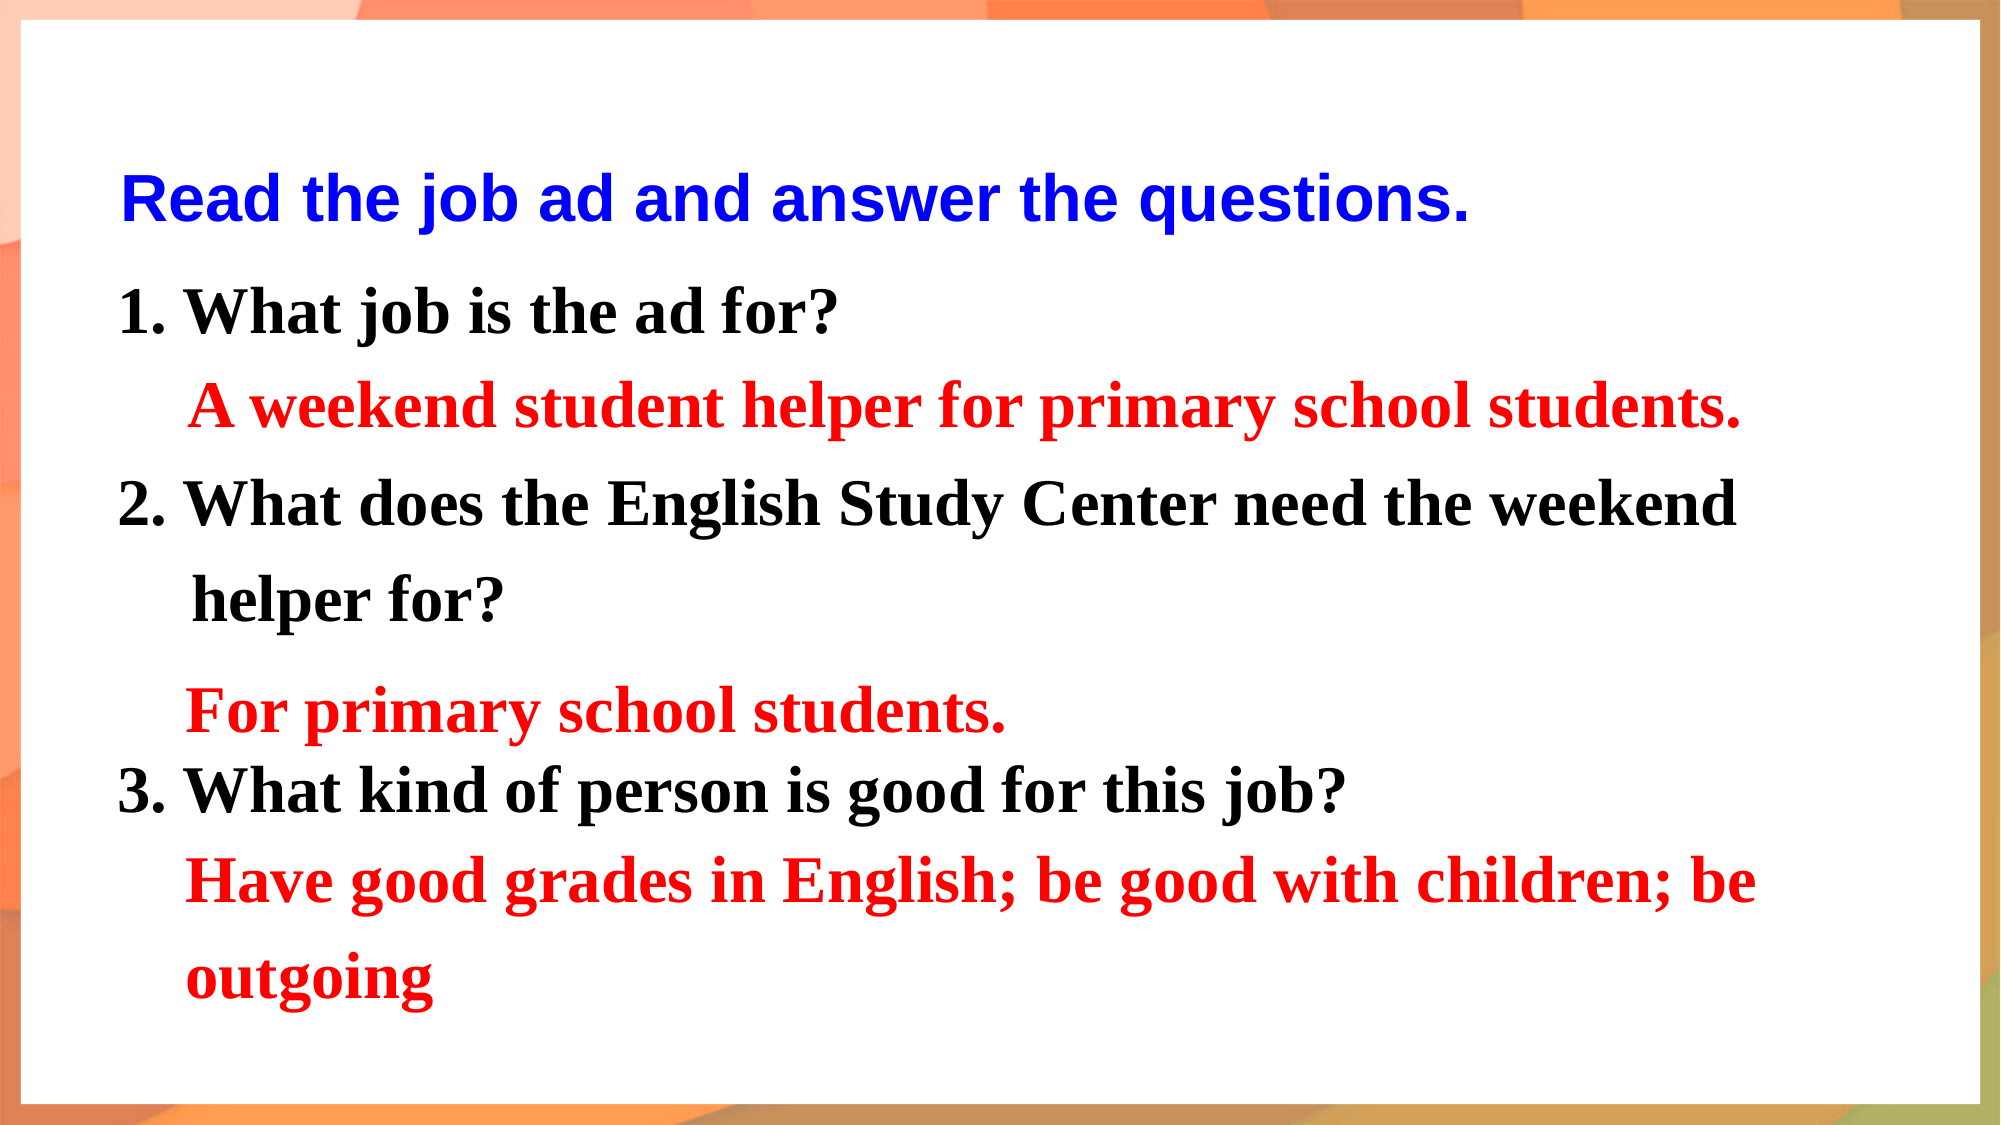

Read the job ad and answer the questions.
1. What job is the ad for?

2. What does the English Study Center need the weekend helper for?

3. What kind of person is good for this job?
A weekend student helper for primary school students.
For primary school students.
Have good grades in English; be good with children; be outgoing